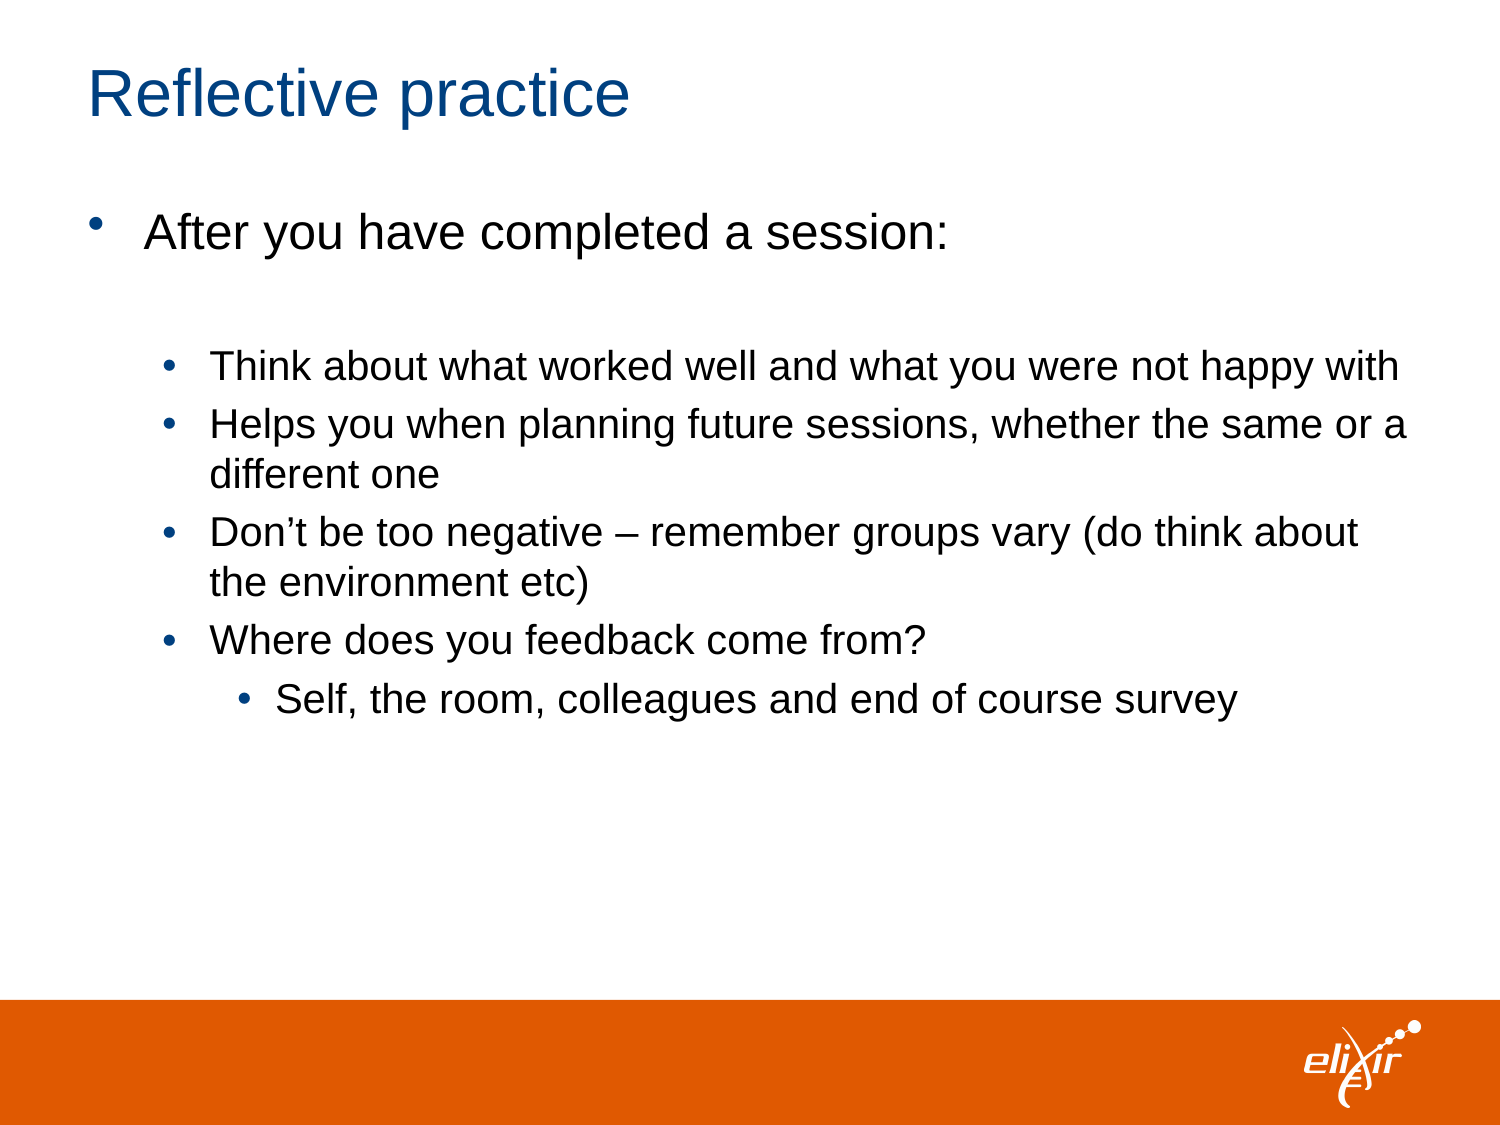

# Reflective practice
After you have completed a session:

Think about what worked well and what you were not happy with
Helps you when planning future sessions, whether the same or a different one
Don’t be too negative – remember groups vary (do think about the environment etc)
Where does you feedback come from?
Self, the room, colleagues and end of course survey